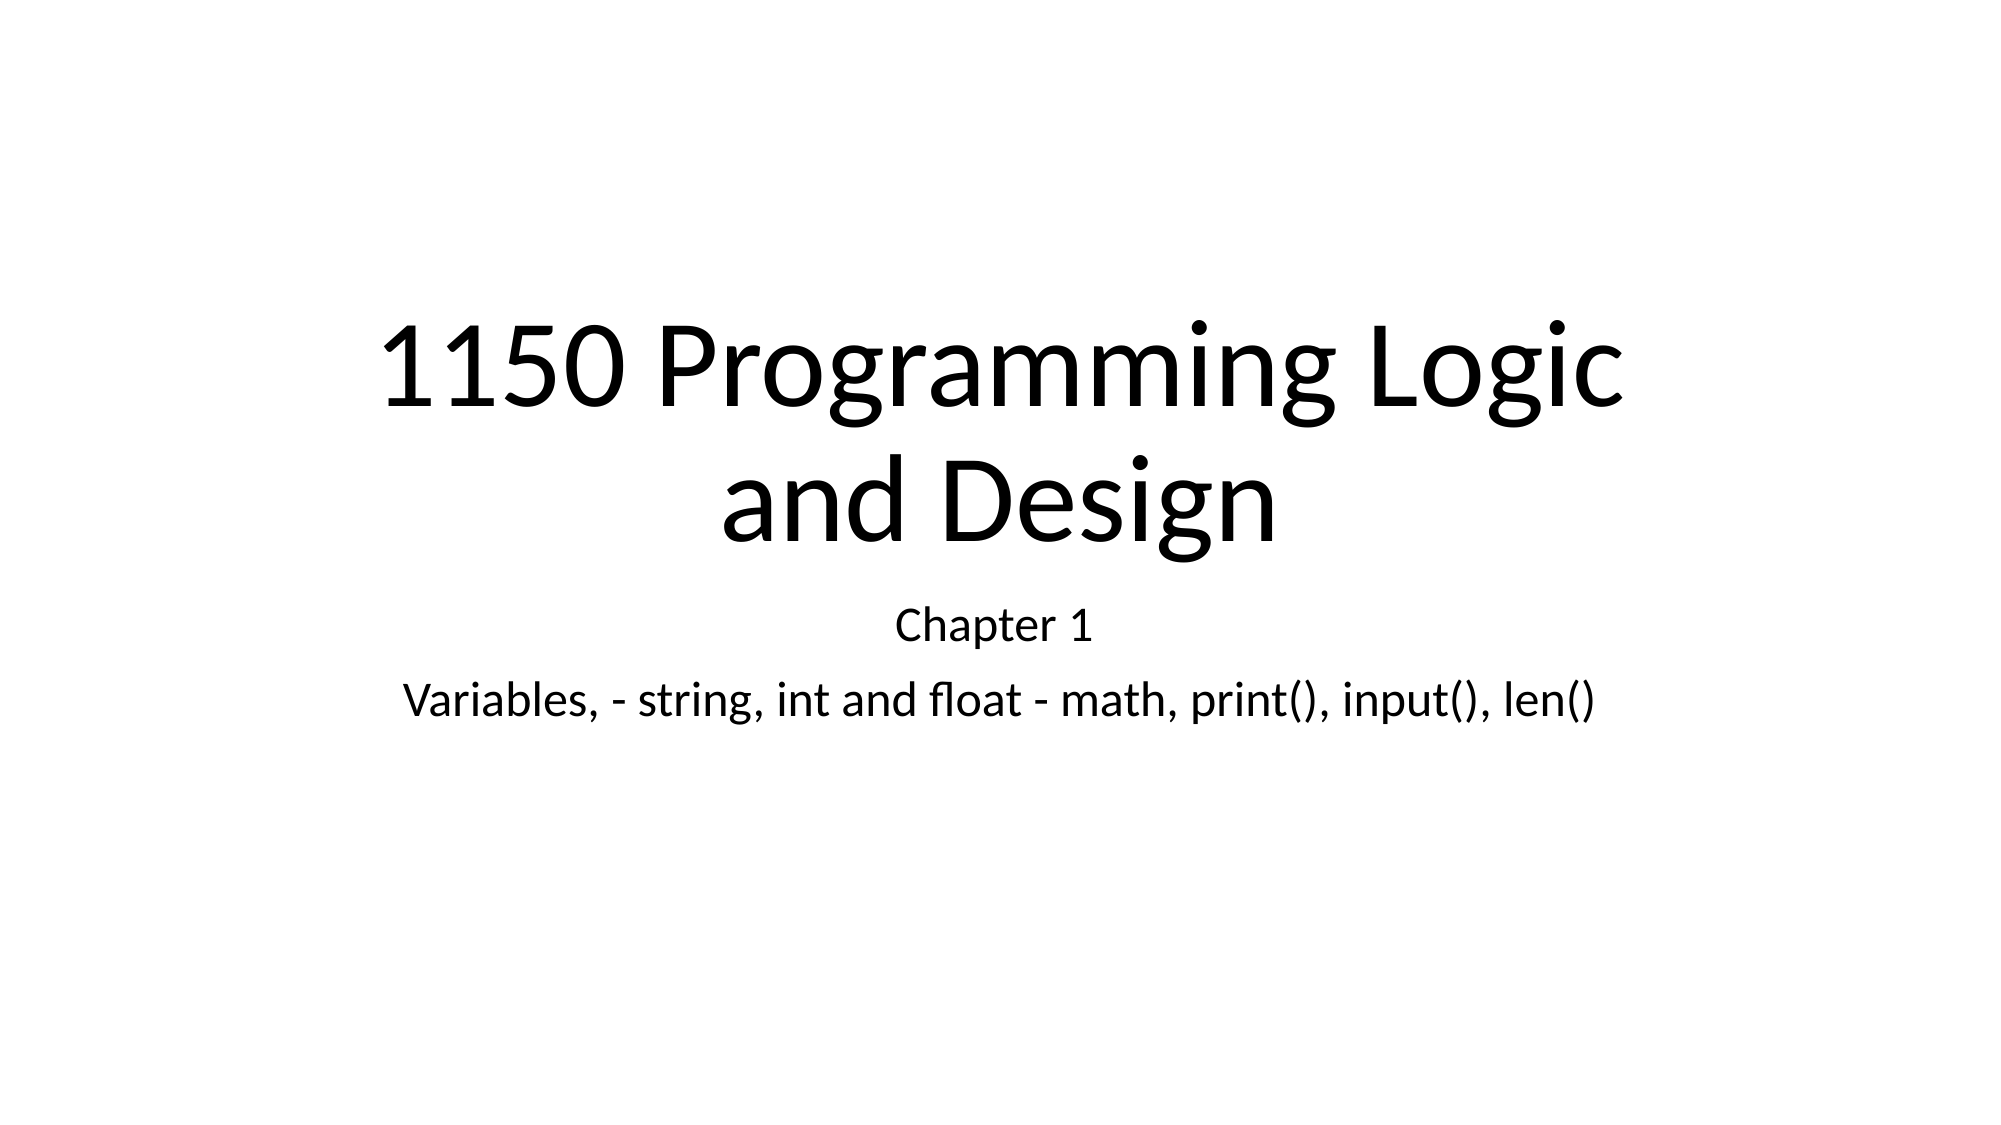

# 1150 Programming Logic and Design
Chapter 1
Variables, - string, int and float - math, print(), input(), len()